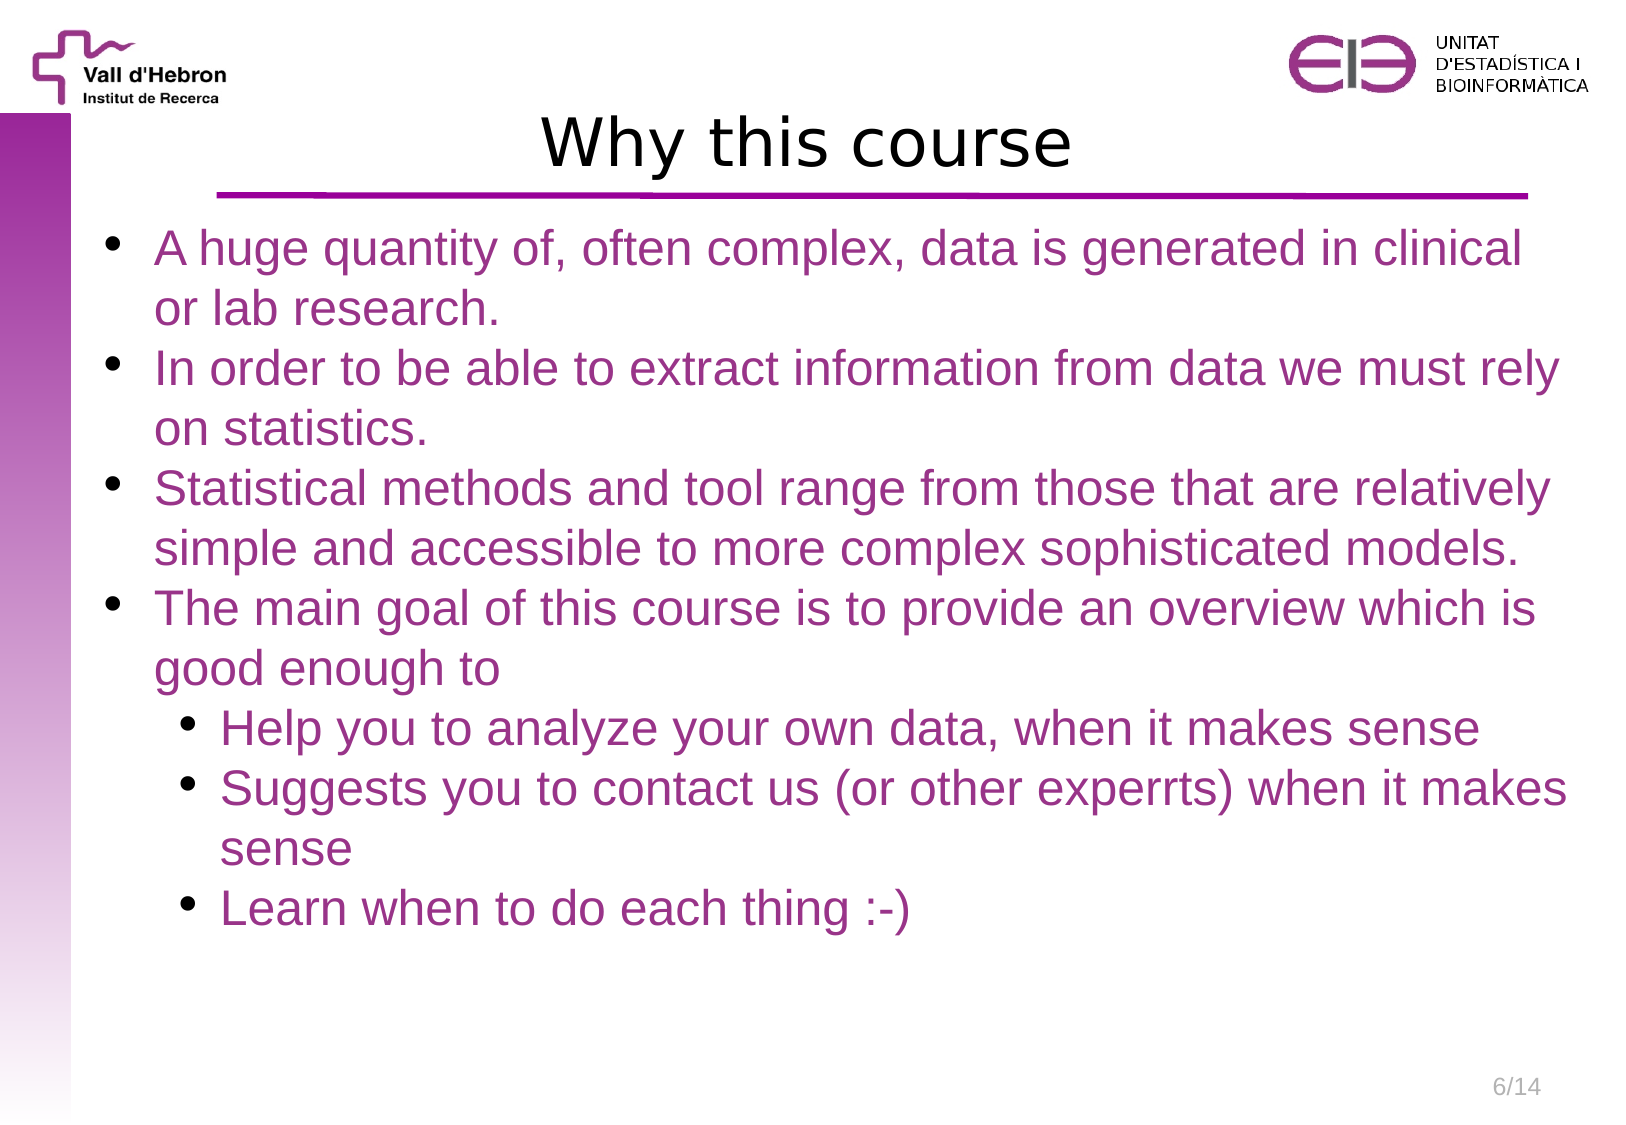

Why this course
A huge quantity of, often complex, data is generated in clinical or lab research.
In order to be able to extract information from data we must rely on statistics.
Statistical methods and tool range from those that are relatively simple and accessible to more complex sophisticated models.
The main goal of this course is to provide an overview which is good enough to
Help you to analyze your own data, when it makes sense
Suggests you to contact us (or other experrts) when it makes sense
Learn when to do each thing :-)